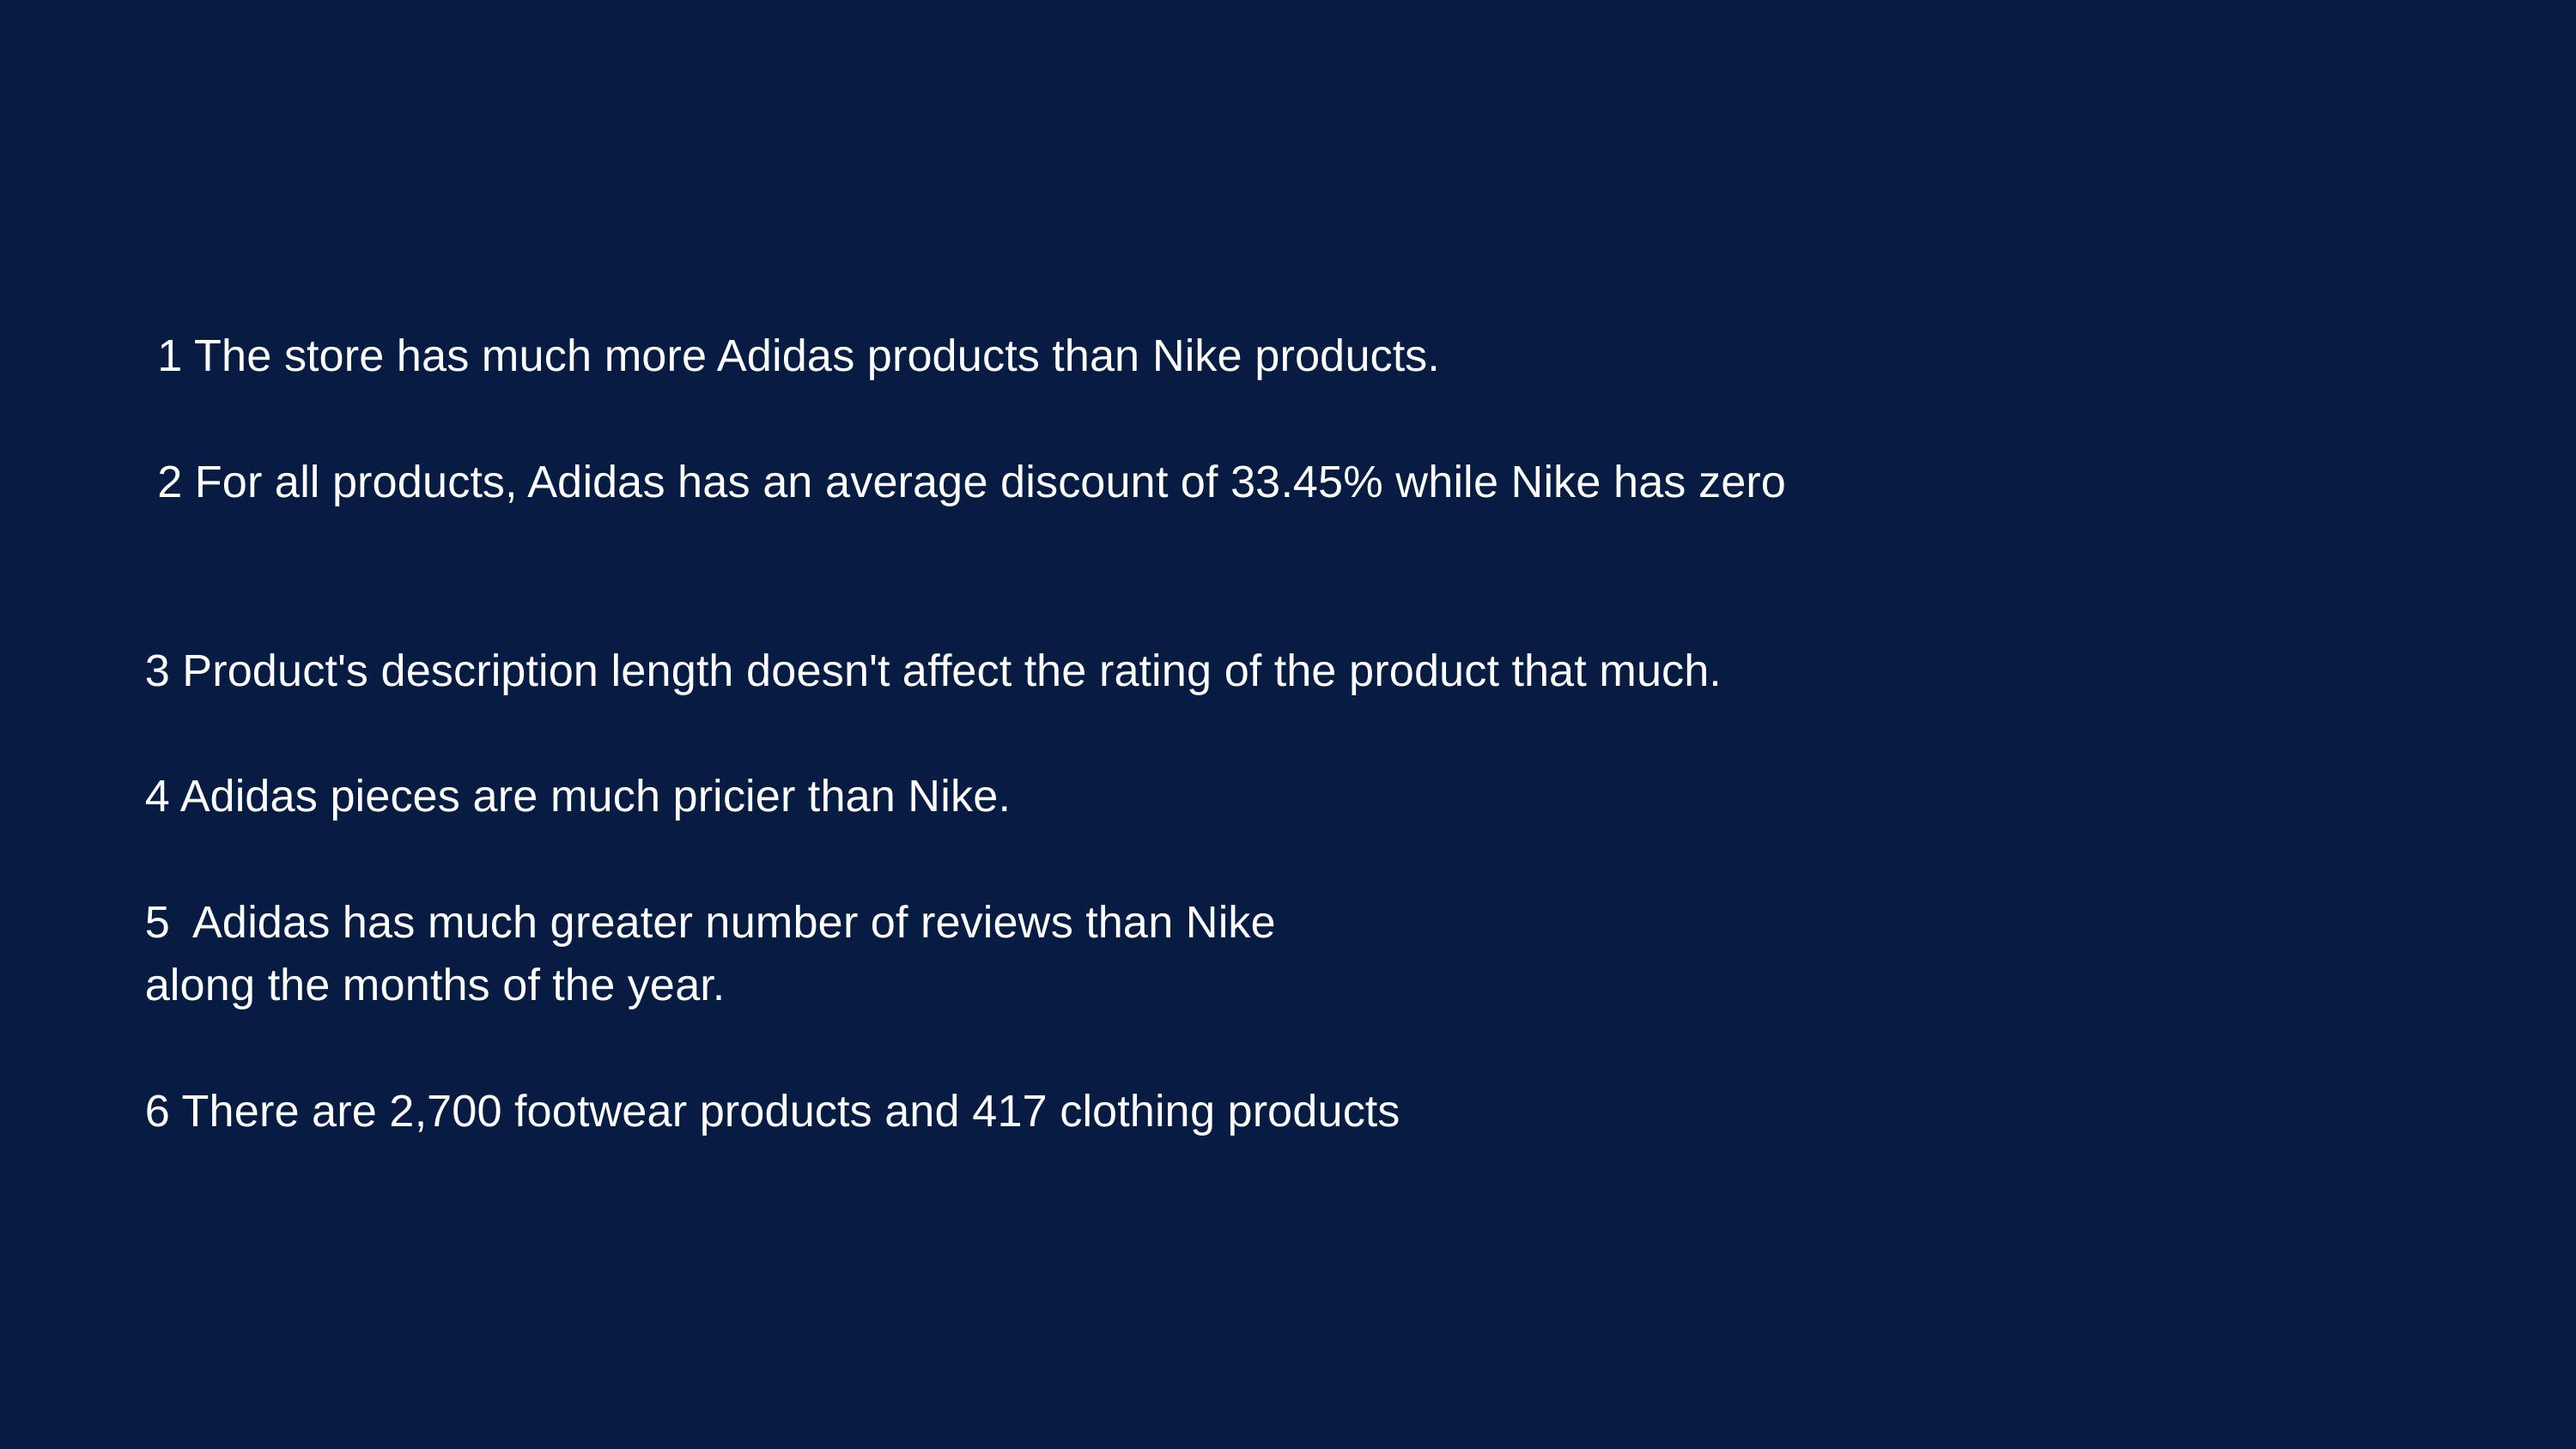

1 The store has much more Adidas products than Nike products.

 2 For all products, Adidas has an average discount of 33.45% while Nike has zero

3 Product's description length doesn't affect the rating of the product that much.

4 Adidas pieces are much pricier than Nike.

5  Adidas has much greater number of reviews than Nike
along the months of the year.

6 There are 2,700 footwear products and 417 clothing products